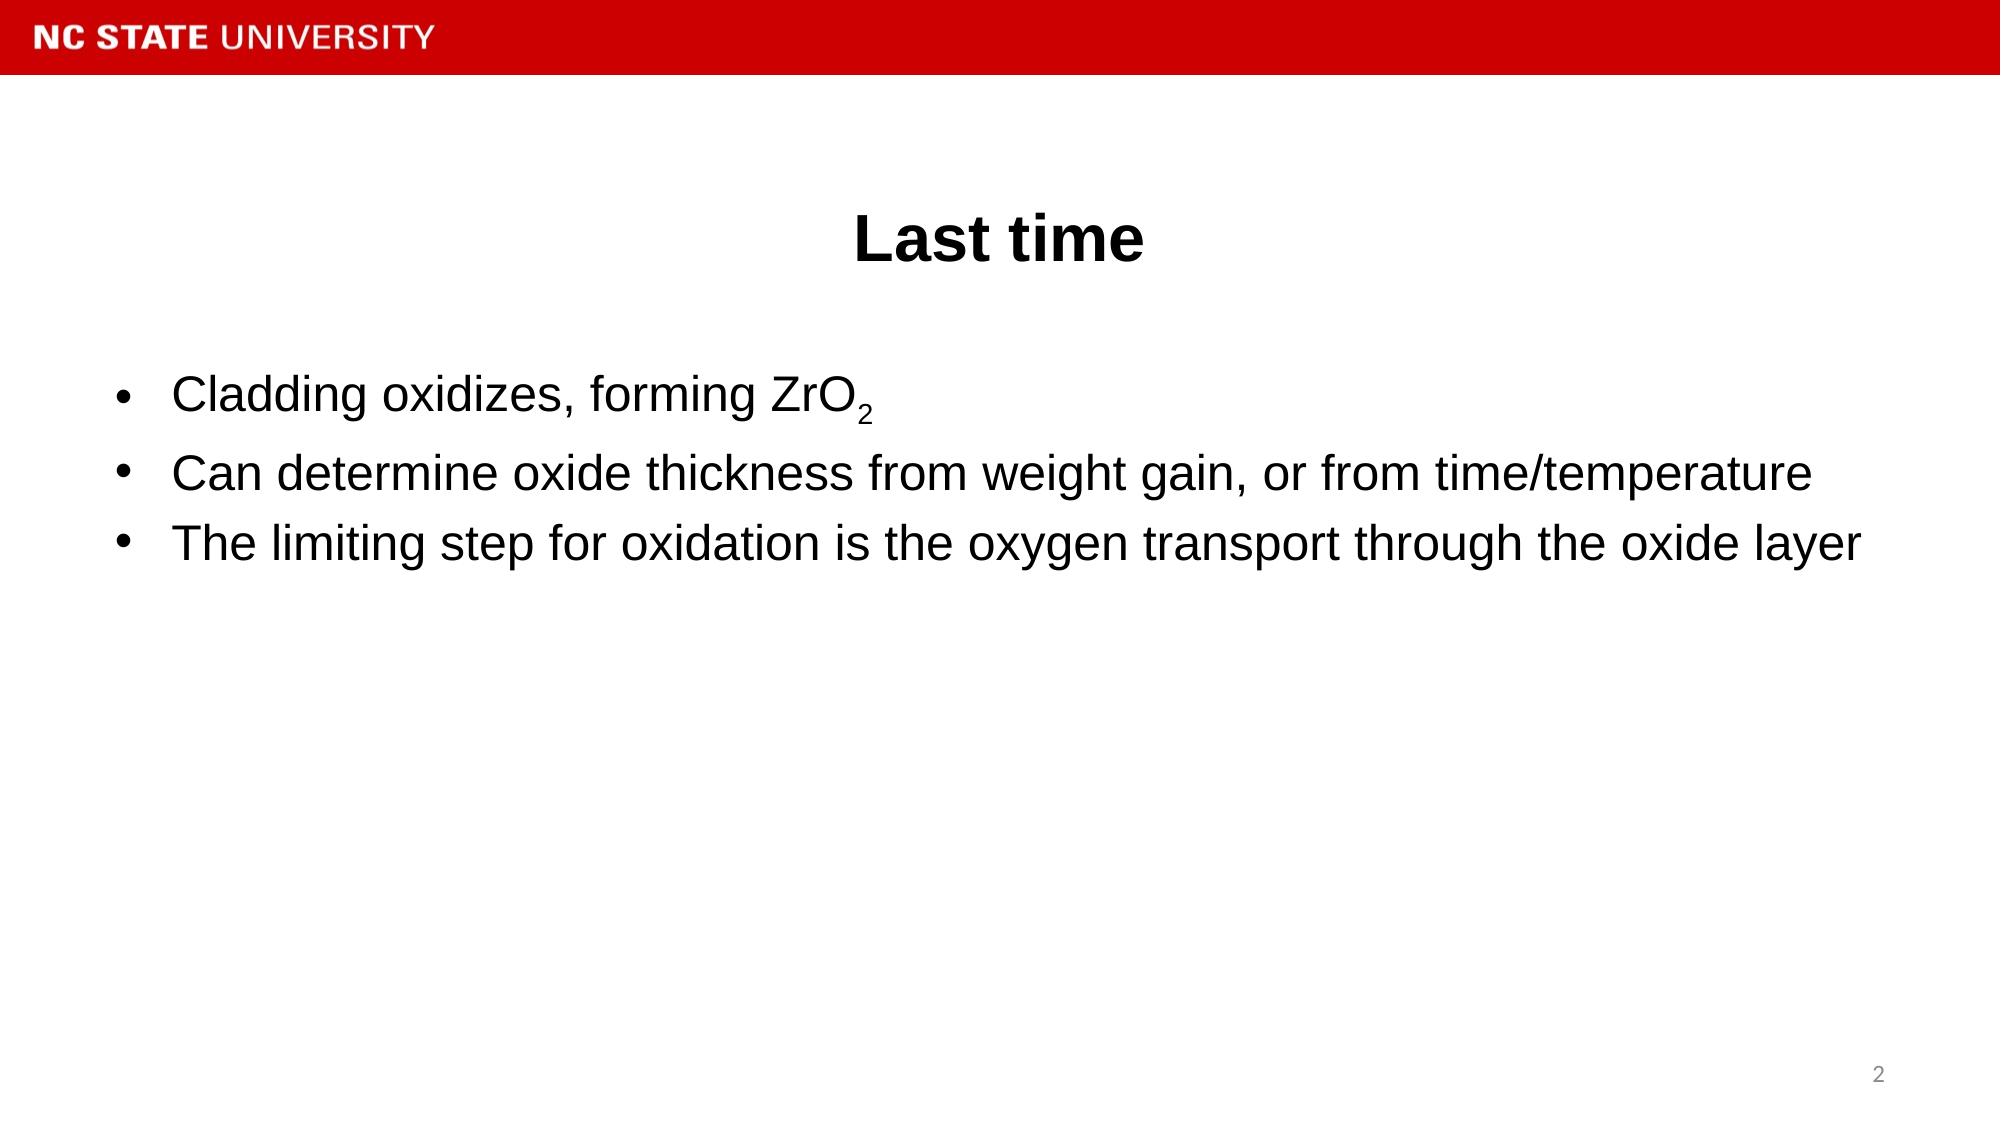

# Last time
Cladding oxidizes, forming ZrO2
Can determine oxide thickness from weight gain, or from time/temperature
The limiting step for oxidation is the oxygen transport through the oxide layer

2